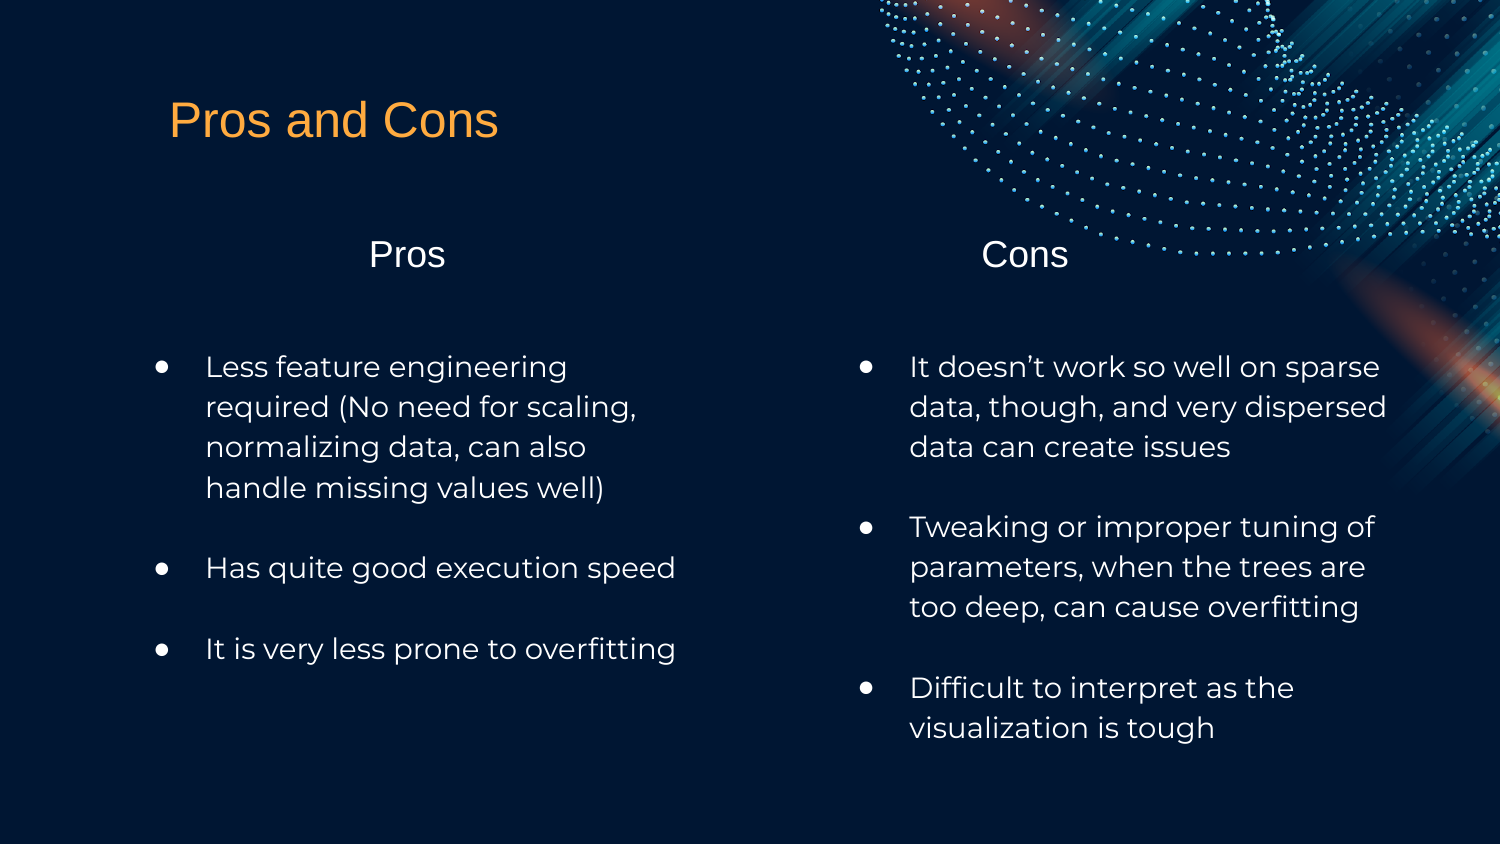

Pros and Cons
# Pros
              Cons
Less feature engineering required (No need for scaling, normalizing data, can also handle missing values well)

Has quite good execution speed

It is very less prone to overfitting

It doesn’t work so well on sparse data, though, and very dispersed data can create issues

Tweaking or improper tuning of parameters, when the trees are too deep, can cause overfitting

Difficult to interpret as the visualization is tough